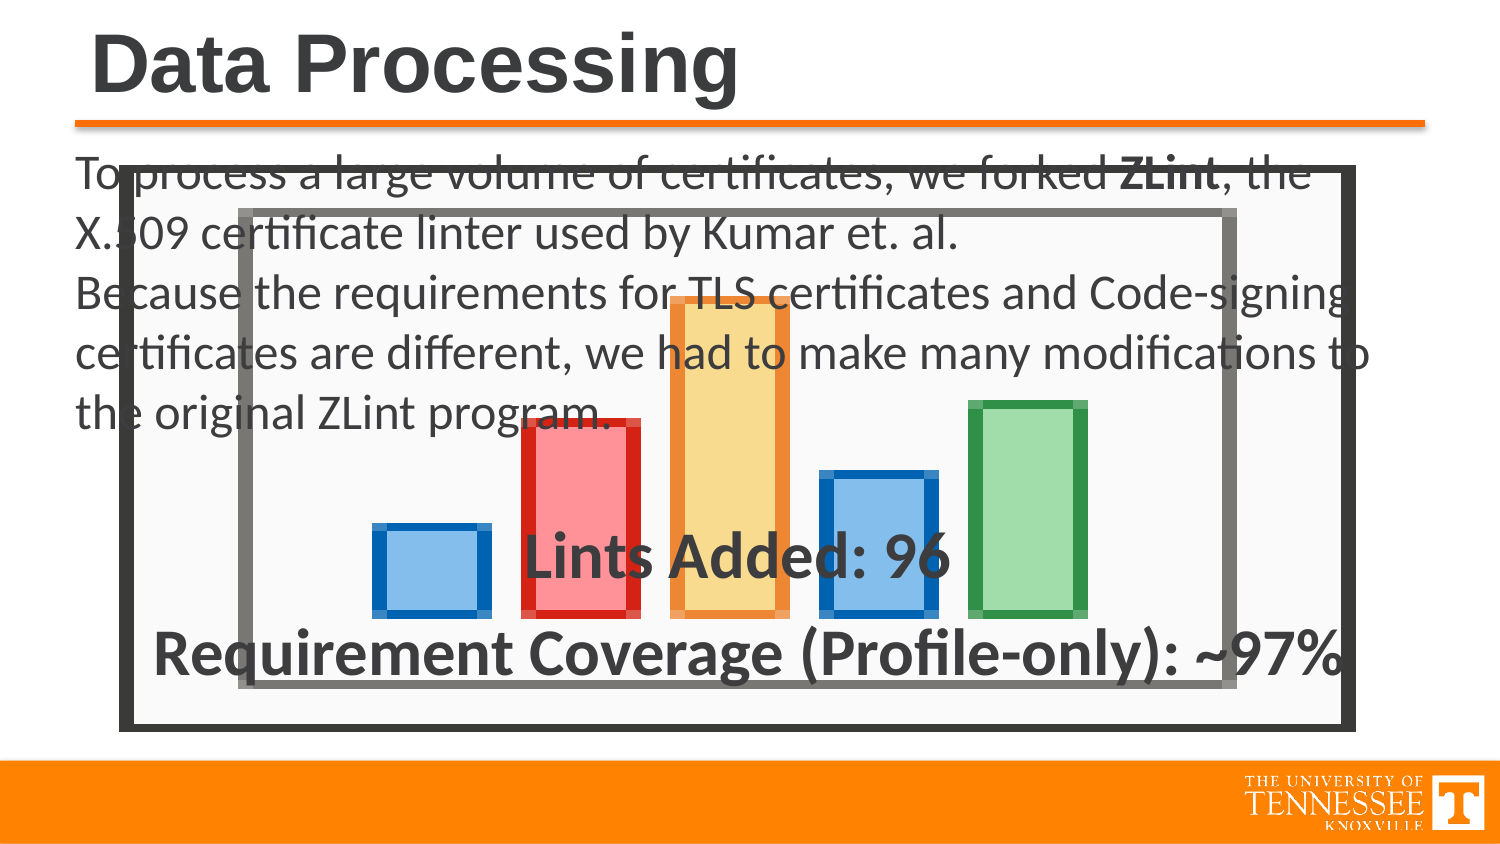

# Data Processing
To process a large volume of certificates, we forked ZLint, the X.509 certificate linter used by Kumar et. al.
Because the requirements for TLS certificates and Code-signing certificates are different, we had to make many modifications to the original ZLint program.

Lints Added: 96
Requirement Coverage (Profile-only): ~97%